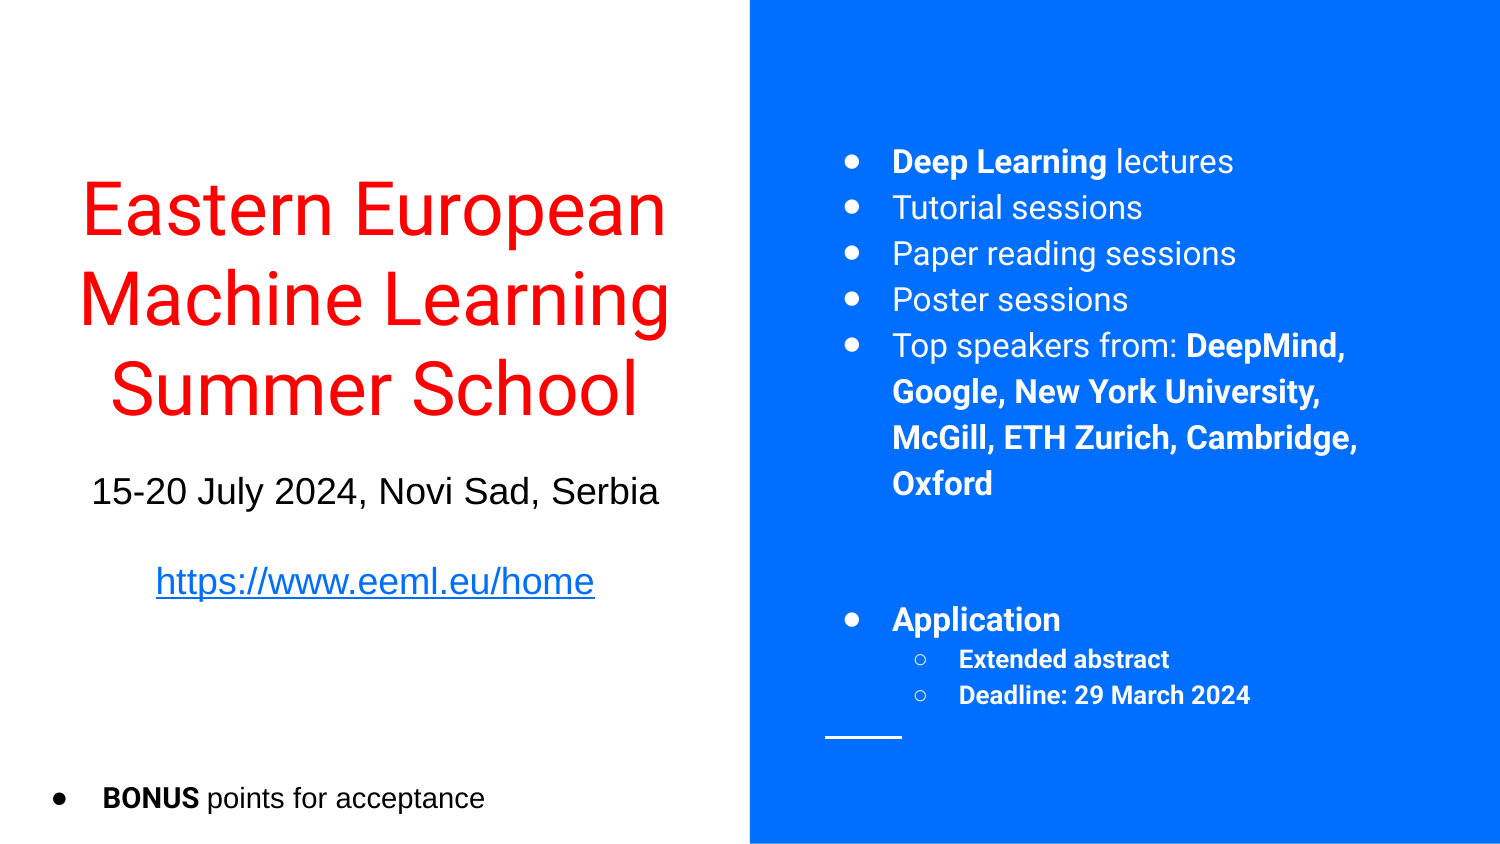

Deep Learning lectures
Tutorial sessions
Paper reading sessions
Poster sessions
Top speakers from: DeepMind, Google, New York University, McGill, ETH Zurich, Cambridge, Oxford

Application
Extended abstract
Deadline: 29 March 2024
# Eastern European Machine Learning Summer School
15-20 July 2024, Novi Sad, Serbia

https://www.eeml.eu/home
BONUS points for acceptance